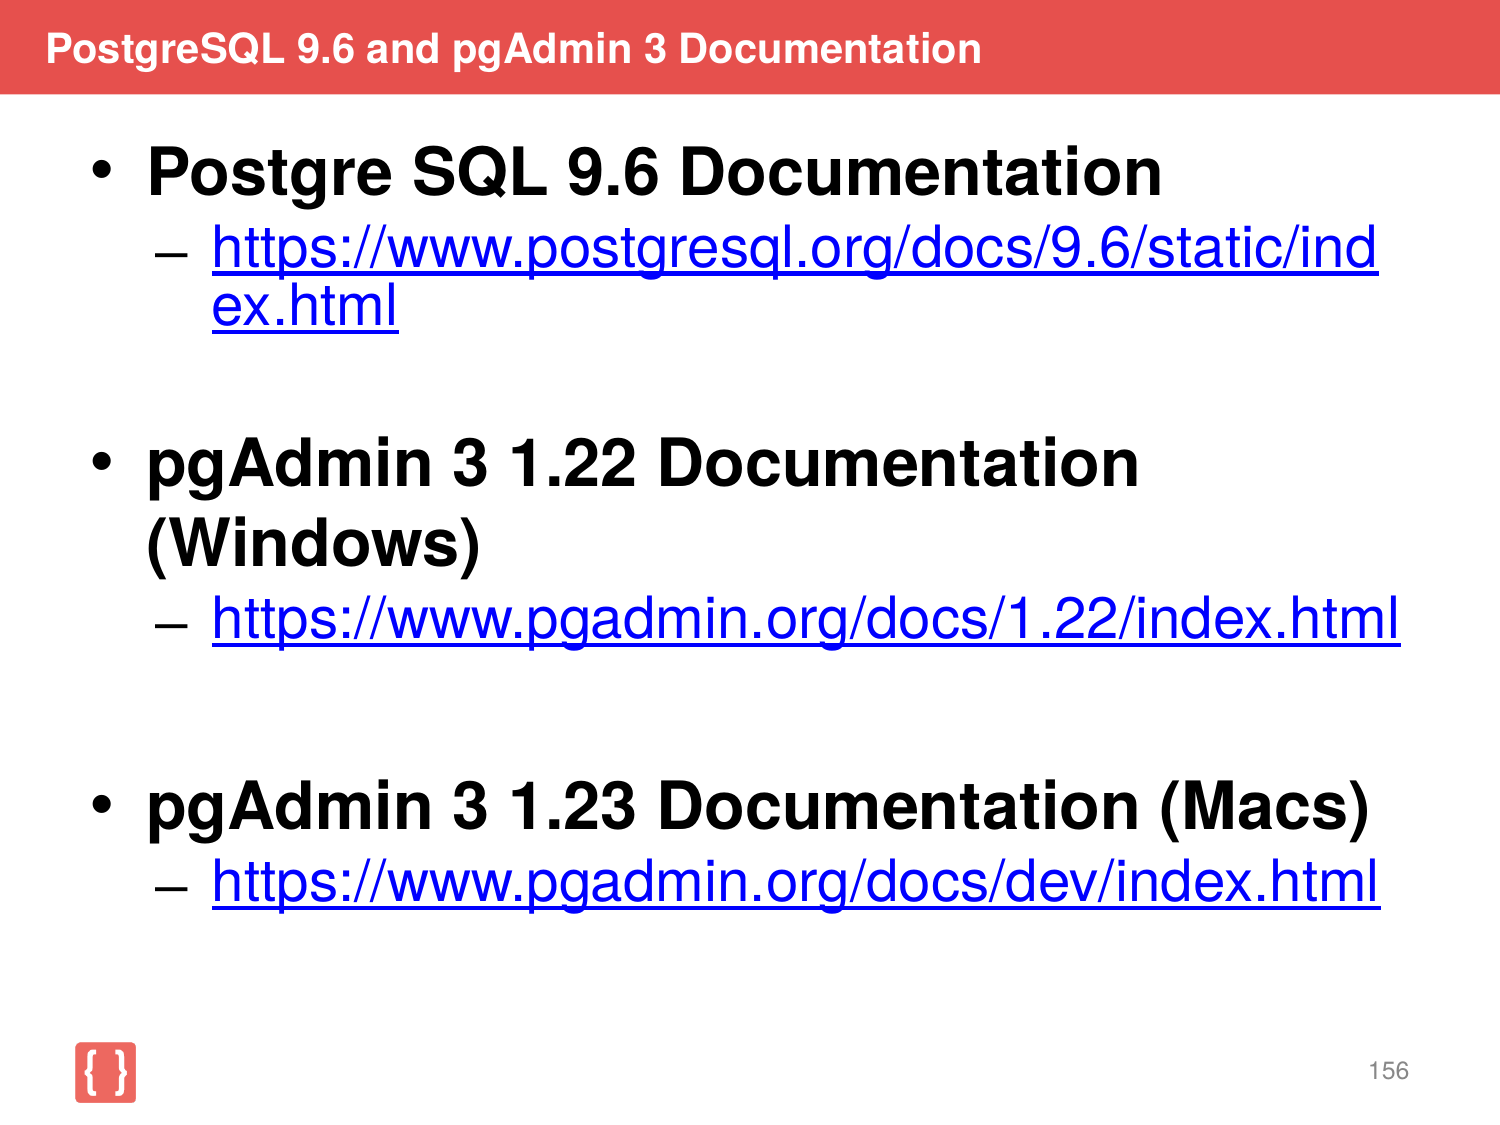

# PostgreSQL 9.6 and pgAdmin 3 Documentation
Postgre SQL 9.6 Documentation
https://www.postgresql.org/docs/9.6/static/index.html

pgAdmin 3 1.22 Documentation (Windows)
https://www.pgadmin.org/docs/1.22/index.html

pgAdmin 3 1.23 Documentation (Macs)
https://www.pgadmin.org/docs/dev/index.html

156